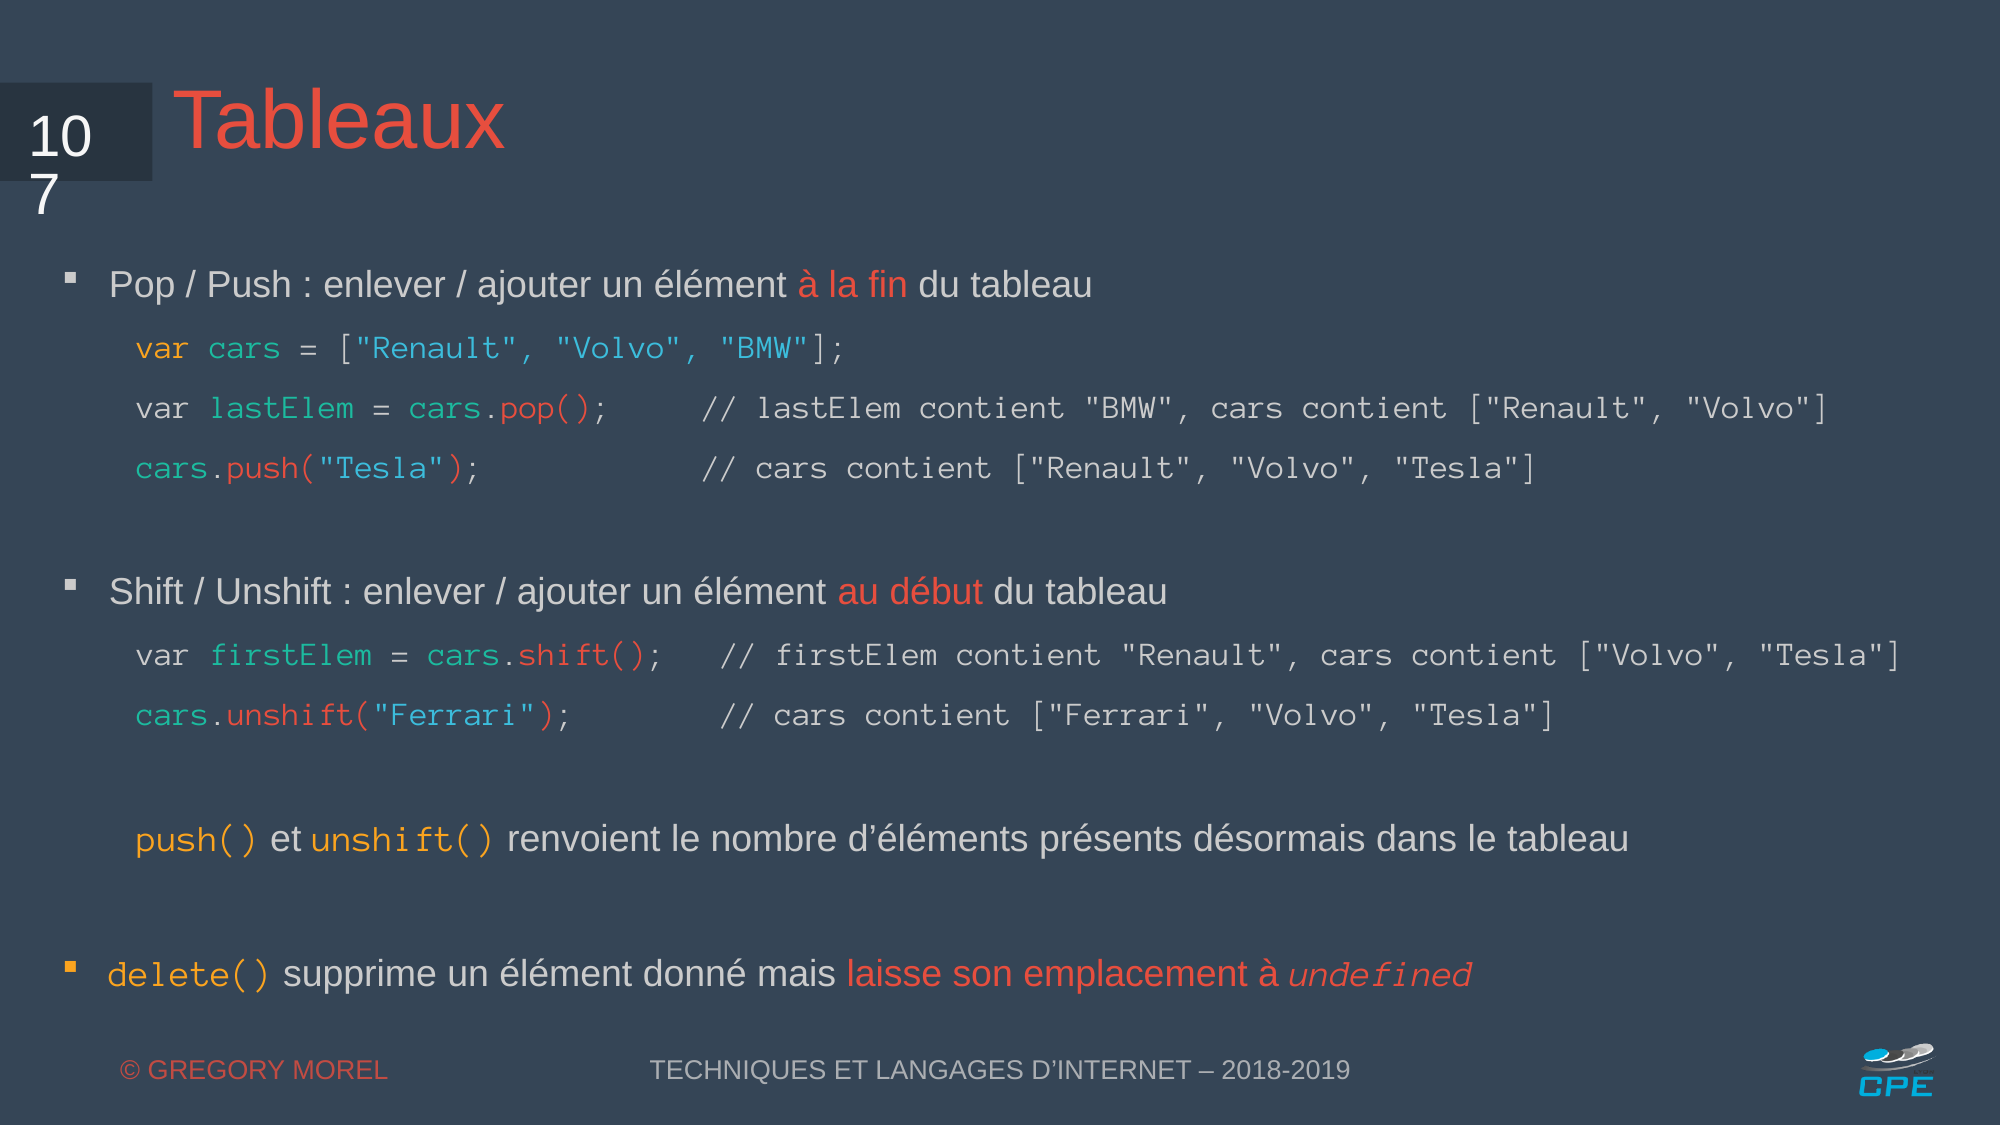

# Tableaux
107
Pop / Push : enlever / ajouter un élément à la fin du tableau
var cars = ["Renault", "Volvo", "BMW"];
var lastElem = cars.pop();     // lastElem contient "BMW", cars contient ["Renault", "Volvo"]
cars.push("Tesla");            // cars contient ["Renault", "Volvo", "Tesla"]

Shift / Unshift : enlever / ajouter un élément au début du tableau
var firstElem = cars.shift();   // firstElem contient "Renault", cars contient ["Volvo", "Tesla"]
cars.unshift("Ferrari");        // cars contient ["Ferrari", "Volvo", "Tesla"]

push() et unshift() renvoient le nombre d’éléments présents désormais dans le tableau

delete() supprime un élément donné mais laisse son emplacement à undefined